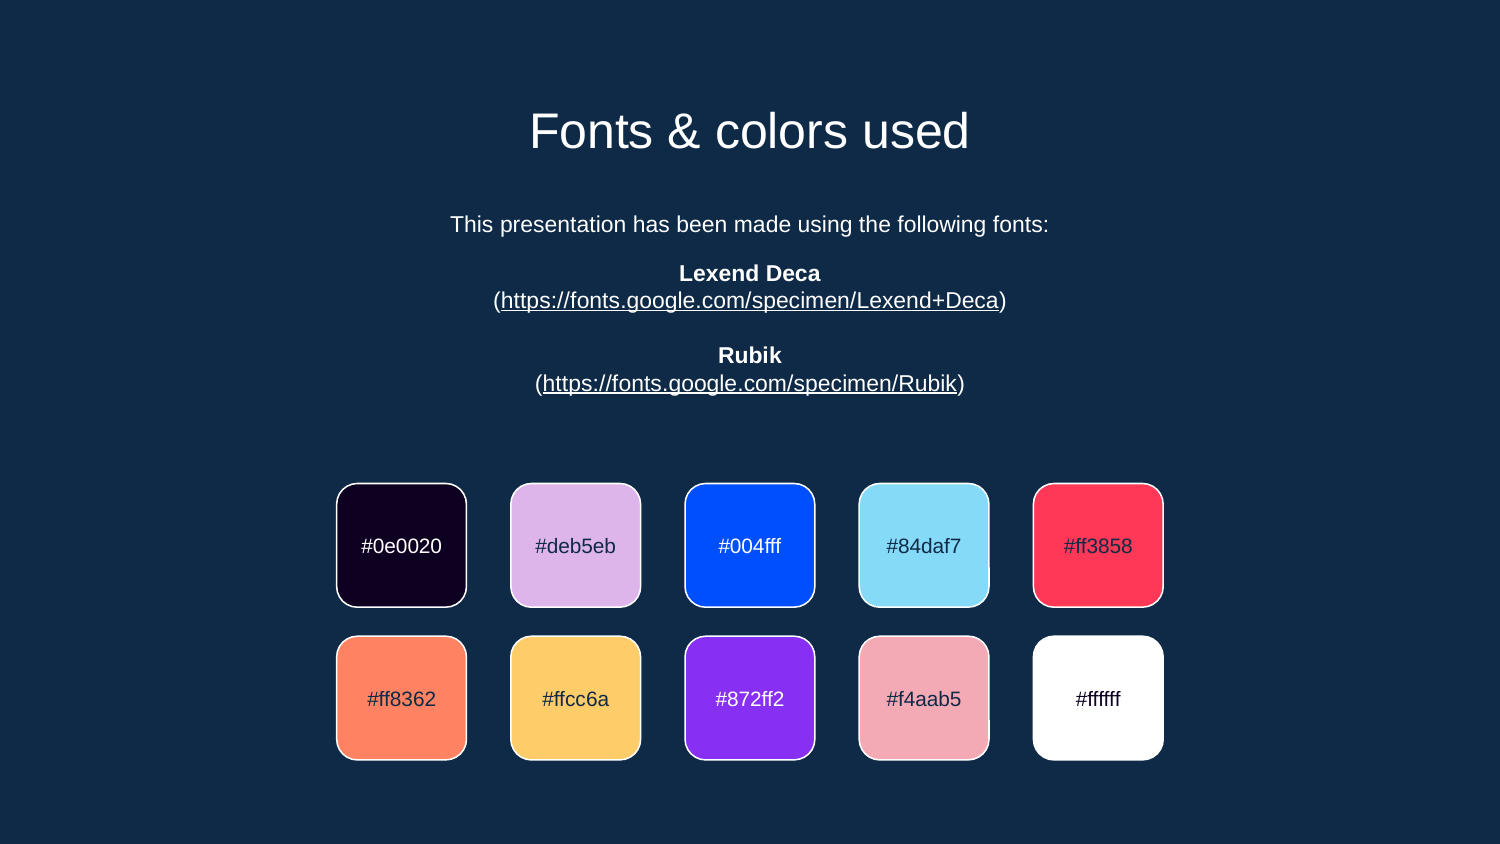

# Fonts & colors used
This presentation has been made using the following fonts:
Lexend Deca
(https://fonts.google.com/specimen/Lexend+Deca)

Rubik
(https://fonts.google.com/specimen/Rubik)

#0e0020
#deb5eb
#004fff
#84daf7
#ff3858

#ff8362
#ffcc6a
#872ff2
#f4aab5
#ffffff